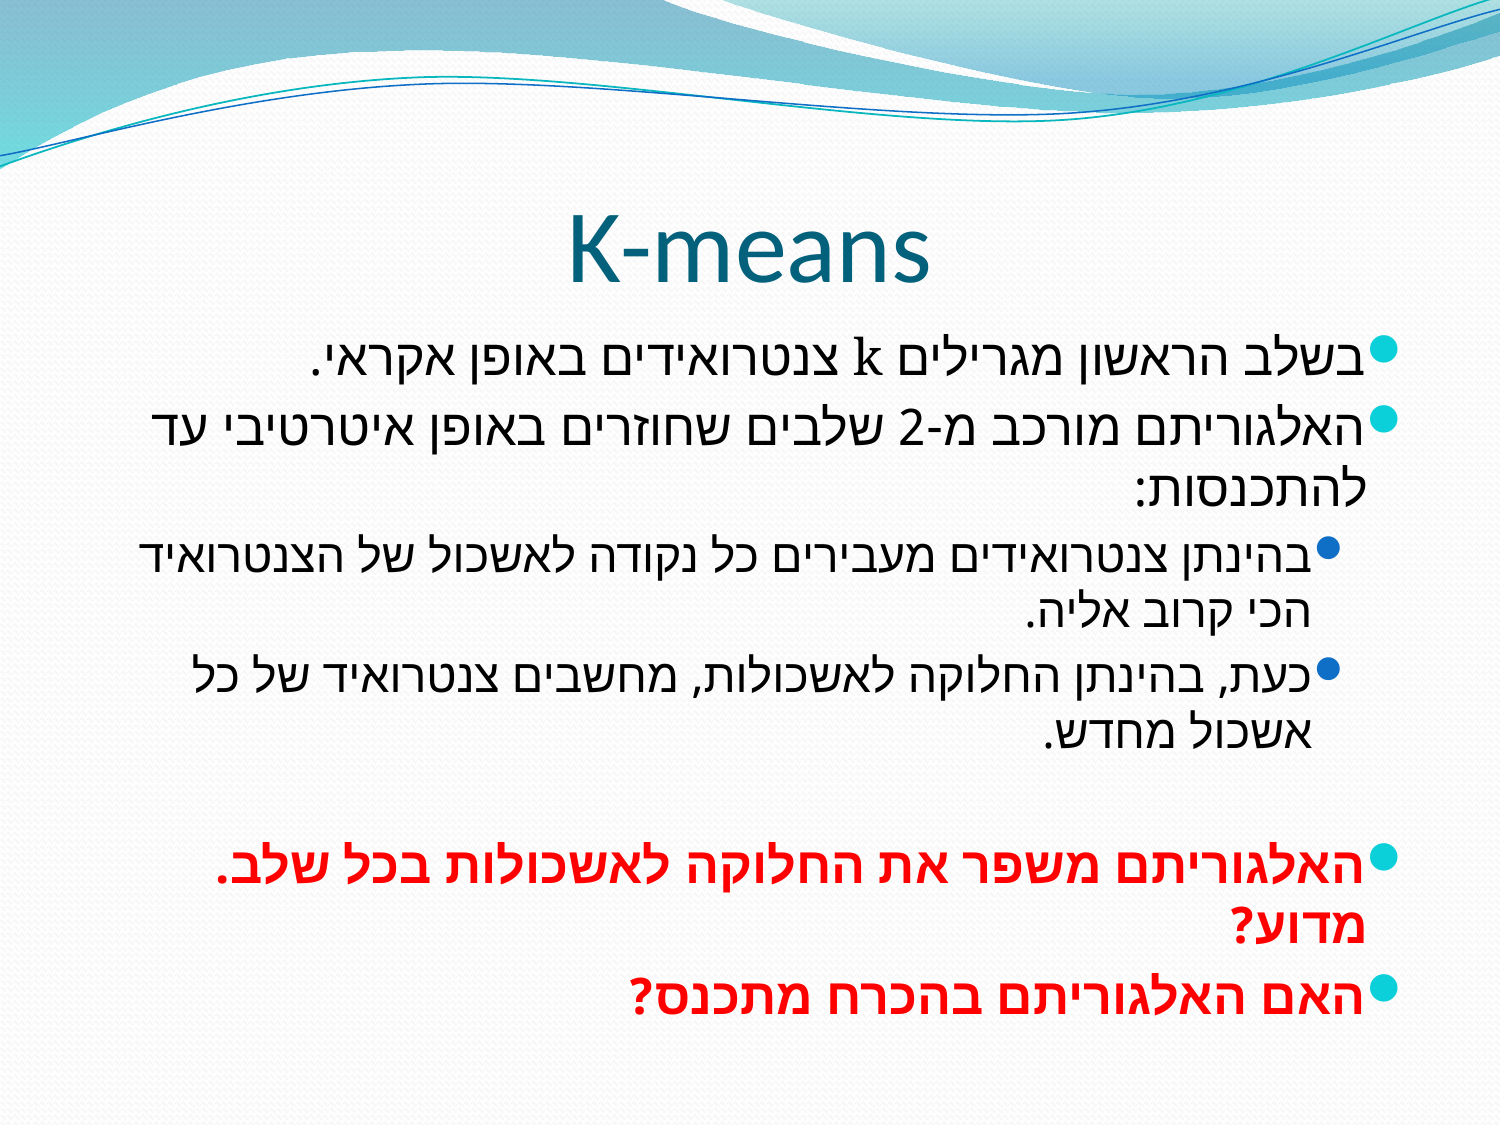

# K-means
בשלב הראשון מגרילים k צנטרואידים באופן אקראי.
האלגוריתם מורכב מ-2 שלבים שחוזרים באופן איטרטיבי עד להתכנסות:
בהינתן צנטרואידים מעבירים כל נקודה לאשכול של הצנטרואיד הכי קרוב אליה.
כעת, בהינתן החלוקה לאשכולות, מחשבים צנטרואיד של כל אשכול מחדש.

האלגוריתם משפר את החלוקה לאשכולות בכל שלב. מדוע?
האם האלגוריתם בהכרח מתכנס?